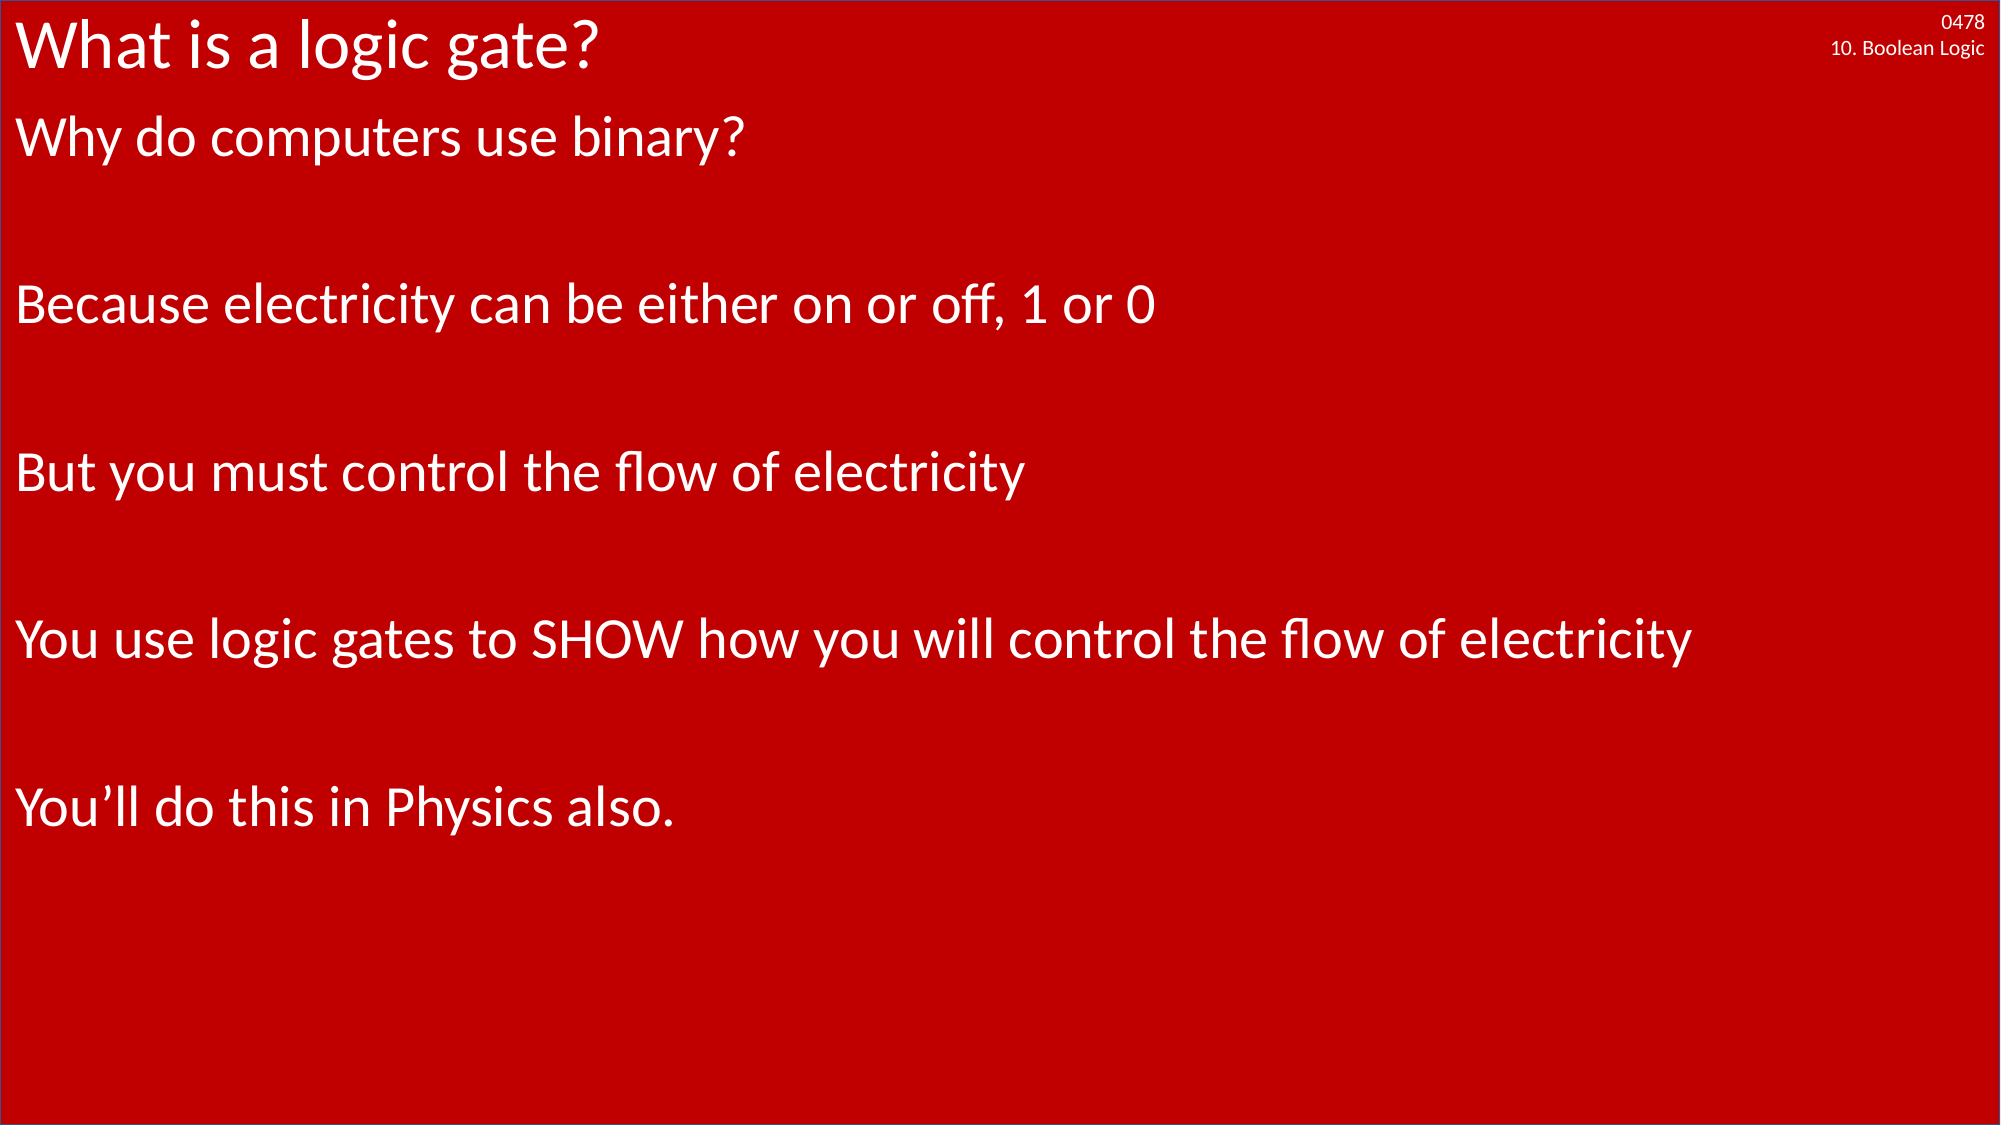

# What is a logic gate?
Why do computers use binary?

Because electricity can be either on or off, 1 or 0

But you must control the flow of electricity

You use logic gates to SHOW how you will control the flow of electricity

You’ll do this in Physics also.